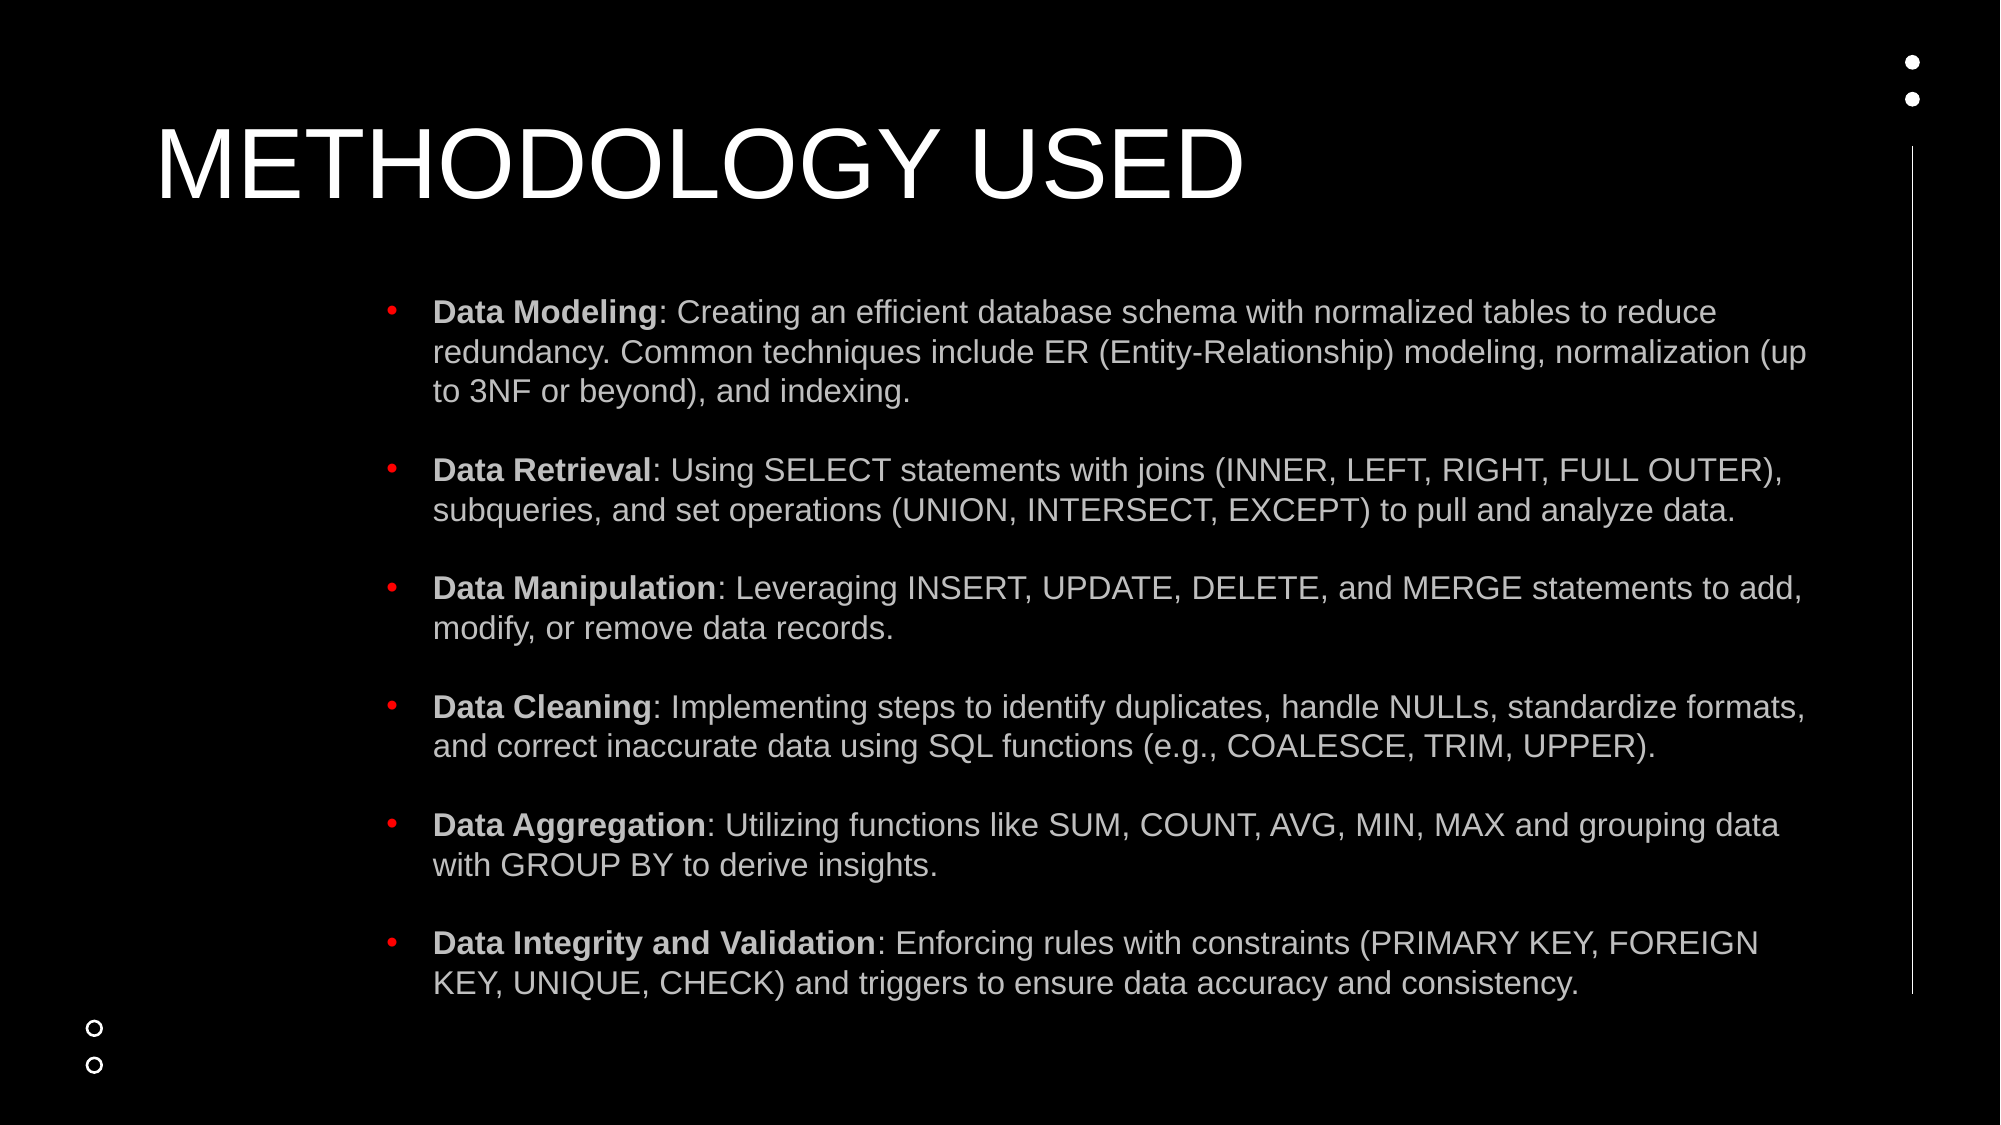

# METHODOLOGY USED
Data Modeling: Creating an efficient database schema with normalized tables to reduce redundancy. Common techniques include ER (Entity-Relationship) modeling, normalization (up to 3NF or beyond), and indexing.

Data Retrieval: Using SELECT statements with joins (INNER, LEFT, RIGHT, FULL OUTER), subqueries, and set operations (UNION, INTERSECT, EXCEPT) to pull and analyze data.

Data Manipulation: Leveraging INSERT, UPDATE, DELETE, and MERGE statements to add, modify, or remove data records.

Data Cleaning: Implementing steps to identify duplicates, handle NULLs, standardize formats, and correct inaccurate data using SQL functions (e.g., COALESCE, TRIM, UPPER).

Data Aggregation: Utilizing functions like SUM, COUNT, AVG, MIN, MAX and grouping data with GROUP BY to derive insights.

Data Integrity and Validation: Enforcing rules with constraints (PRIMARY KEY, FOREIGN KEY, UNIQUE, CHECK) and triggers to ensure data accuracy and consistency.